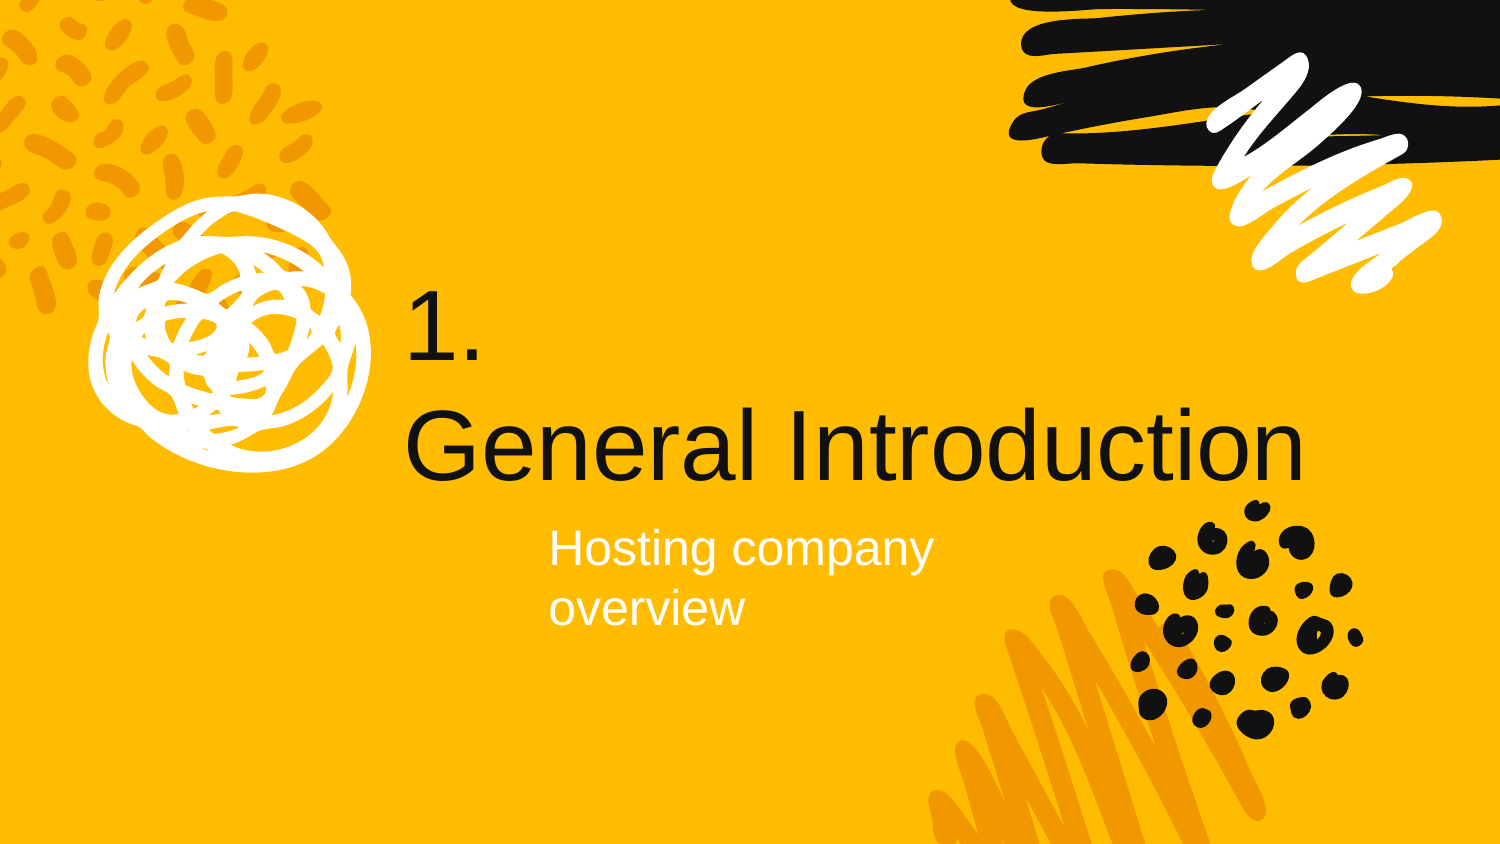

# 1.
General Introduction
Hosting company overview